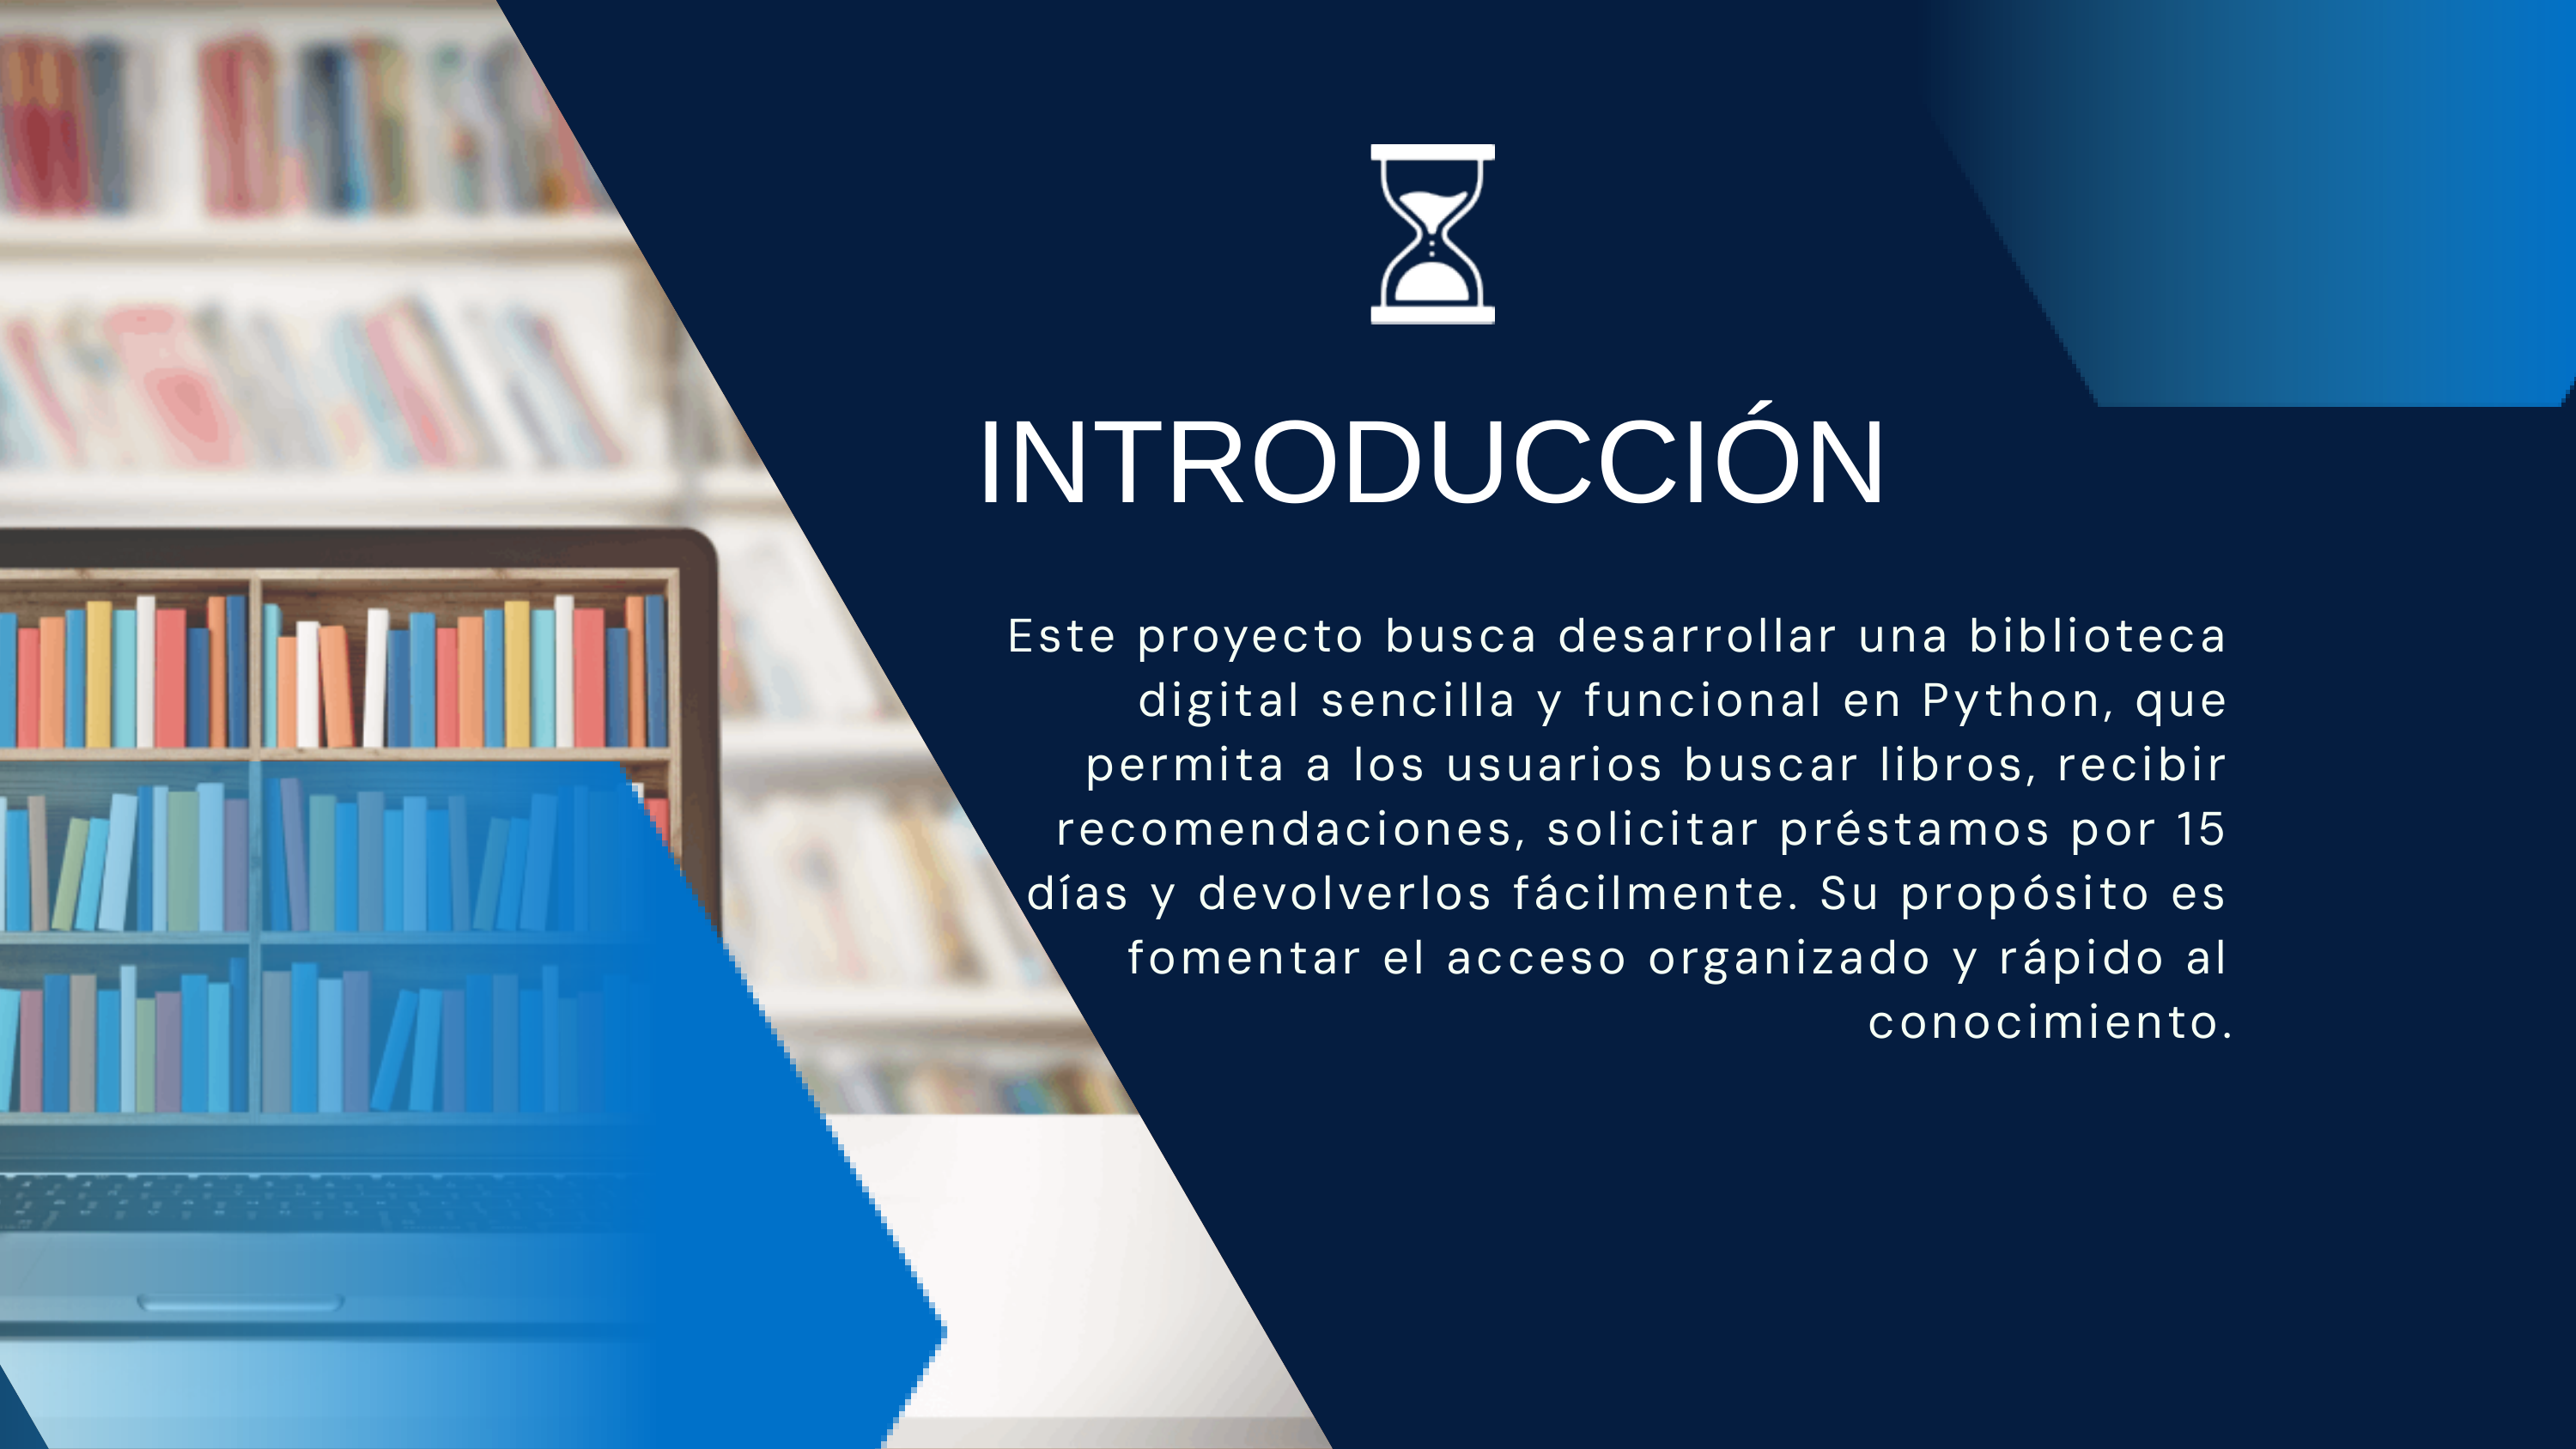

INTRODUCCIÓN
Este proyecto busca desarrollar una biblioteca digital sencilla y funcional en Python, que permita a los usuarios buscar libros, recibir recomendaciones, solicitar préstamos por 15 días y devolverlos fácilmente. Su propósito es fomentar el acceso organizado y rápido al conocimiento.